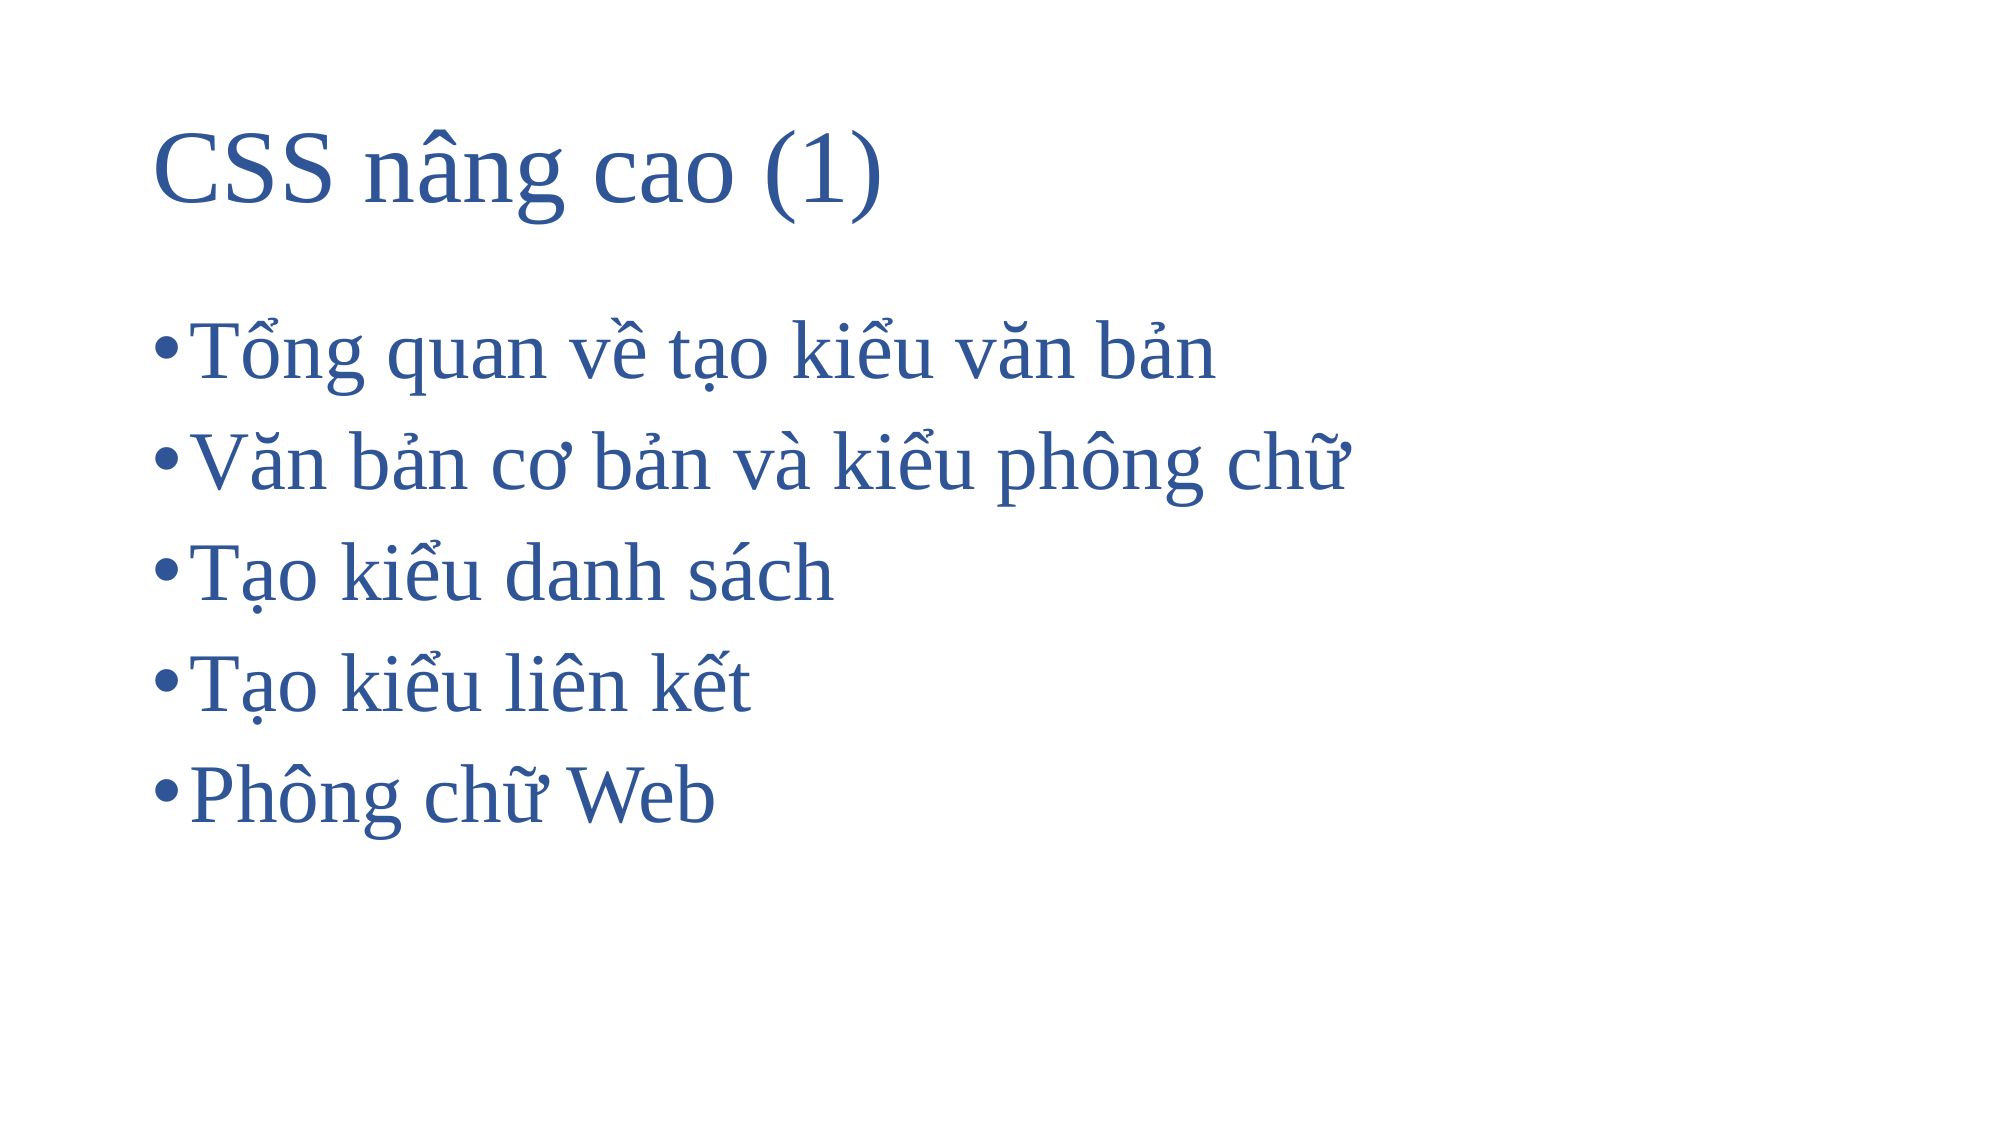

# CSS nâng cao (1)
Tổng quan về tạo kiểu văn bản
Văn bản cơ bản và kiểu phông chữ
Tạo kiểu danh sách
Tạo kiểu liên kết
Phông chữ Web